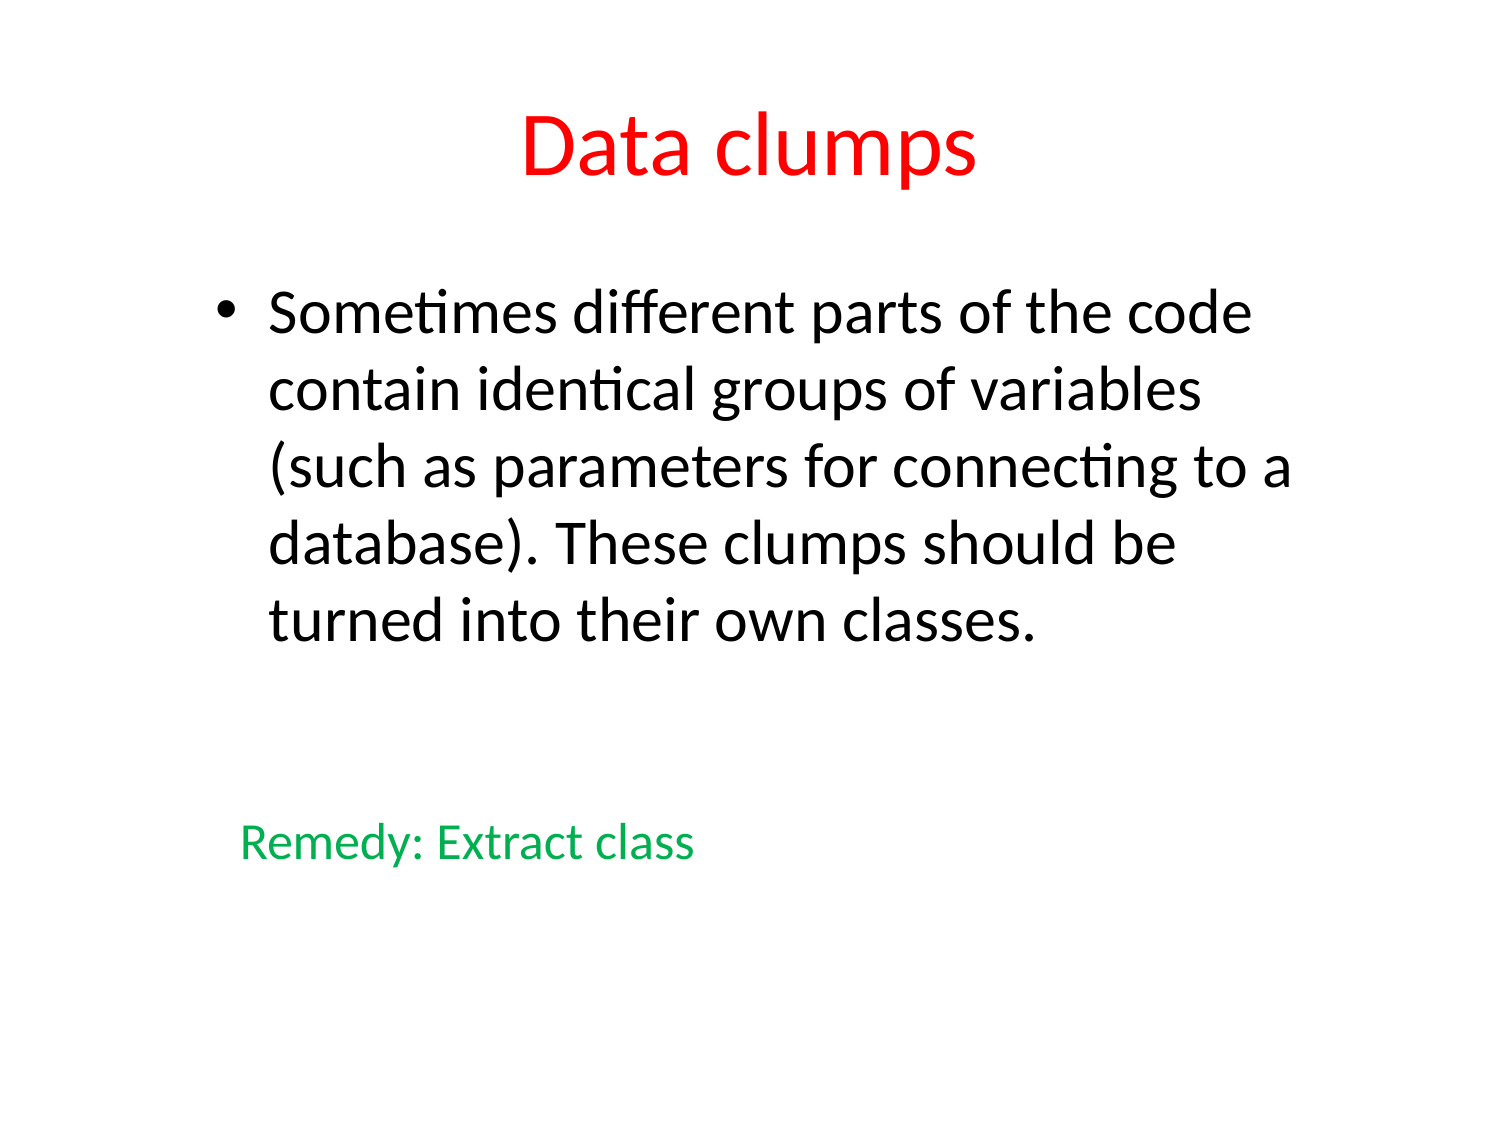

# Data clumps
Sometimes different parts of the code contain identical groups of variables (such as parameters for connecting to a database). These clumps should be turned into their own classes.

Remedy: Extract class